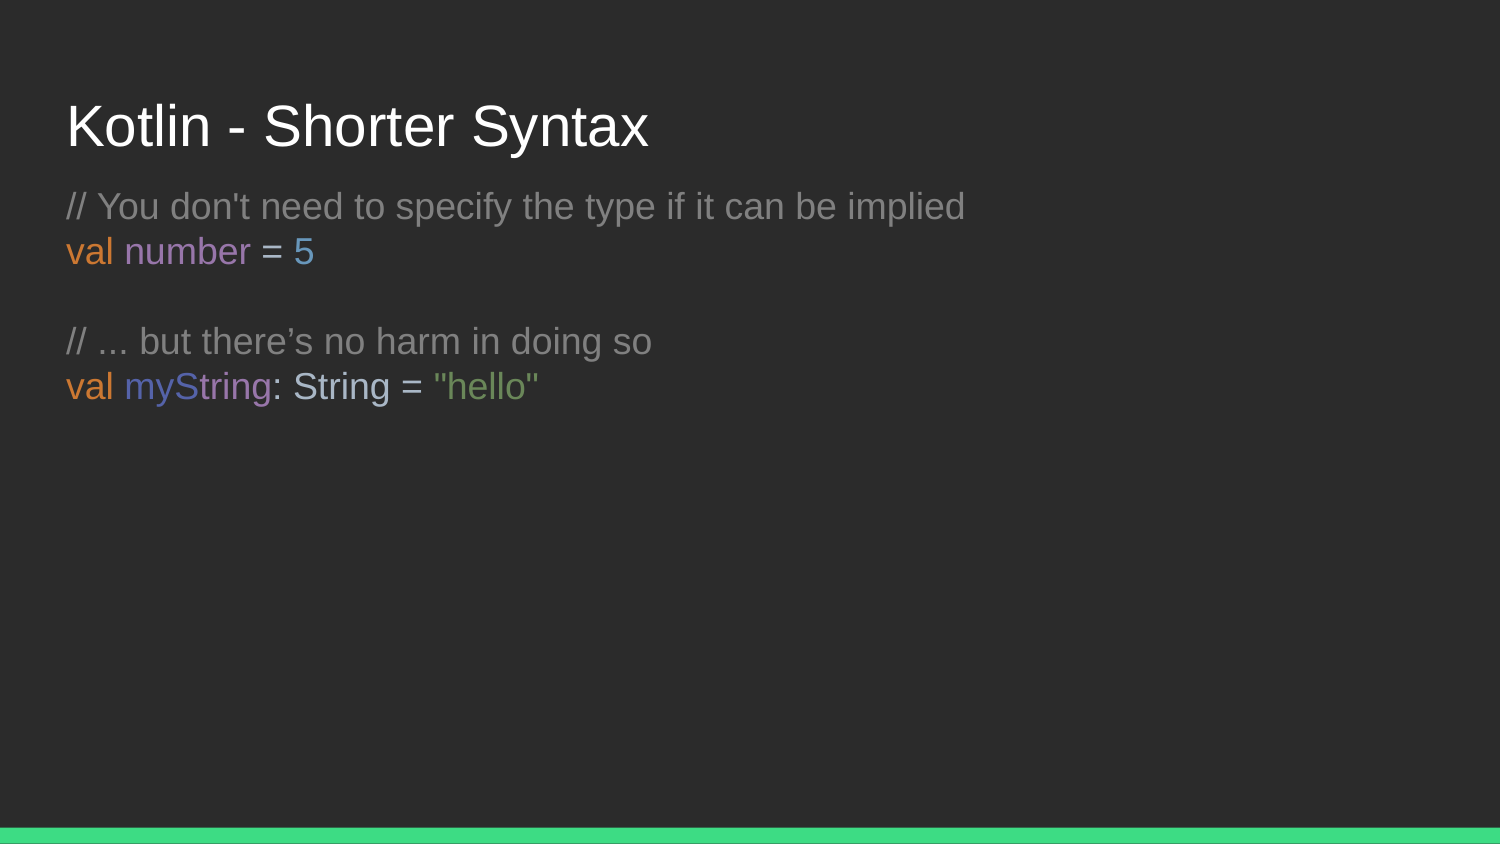

# Kotlin - Shorter Syntax
// You don't need to specify the type if it can be implied
val number = 5

// ... but there’s no harm in doing so
val myString: String = "hello"